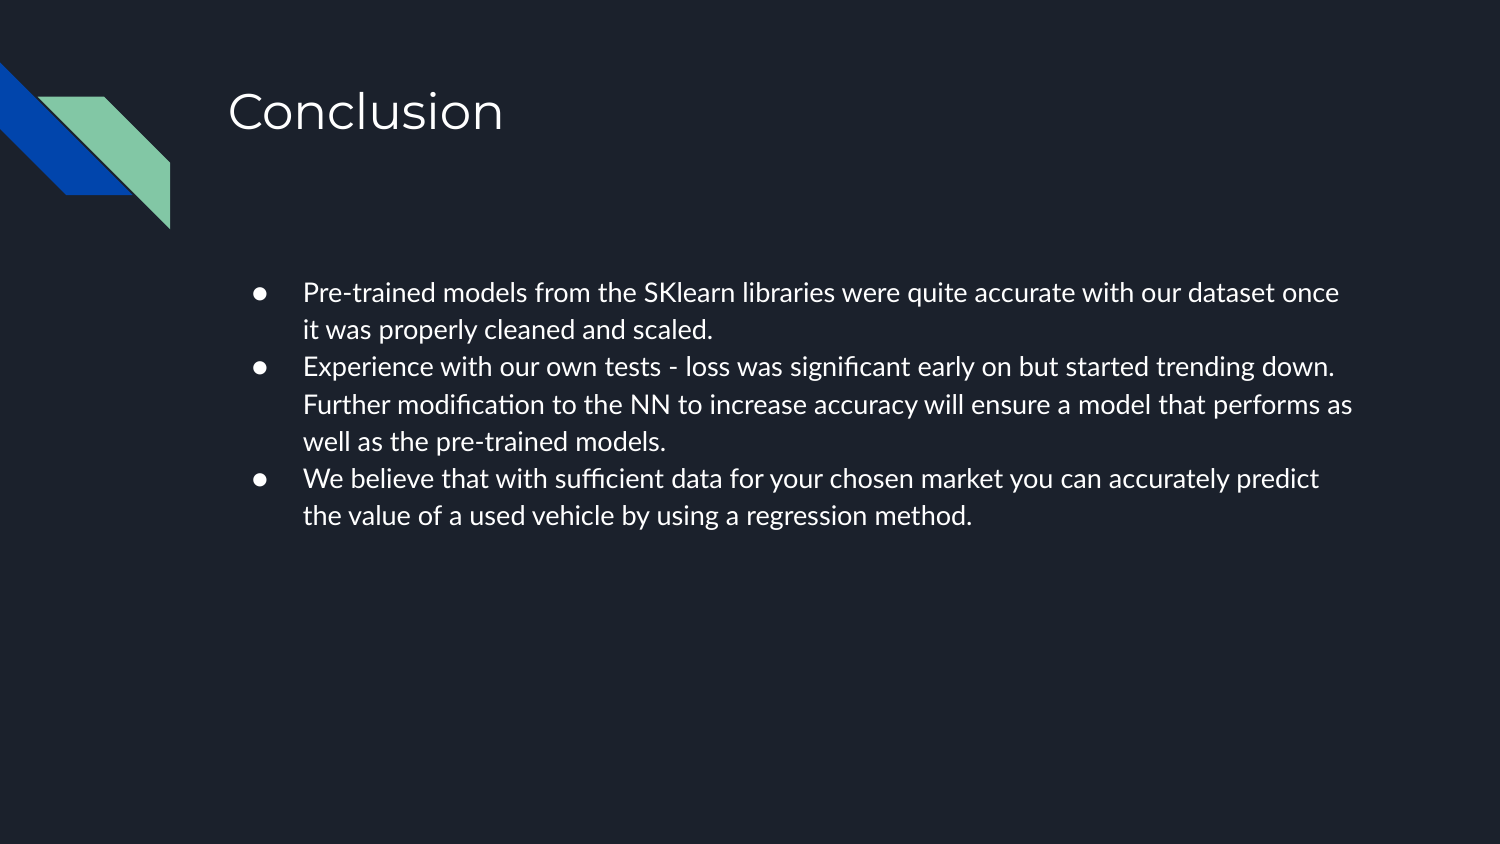

# Conclusion
Pre-trained models from the SKlearn libraries were quite accurate with our dataset once it was properly cleaned and scaled.
Experience with our own tests - loss was significant early on but started trending down. Further modification to the NN to increase accuracy will ensure a model that performs as well as the pre-trained models.
We believe that with sufficient data for your chosen market you can accurately predict the value of a used vehicle by using a regression method.